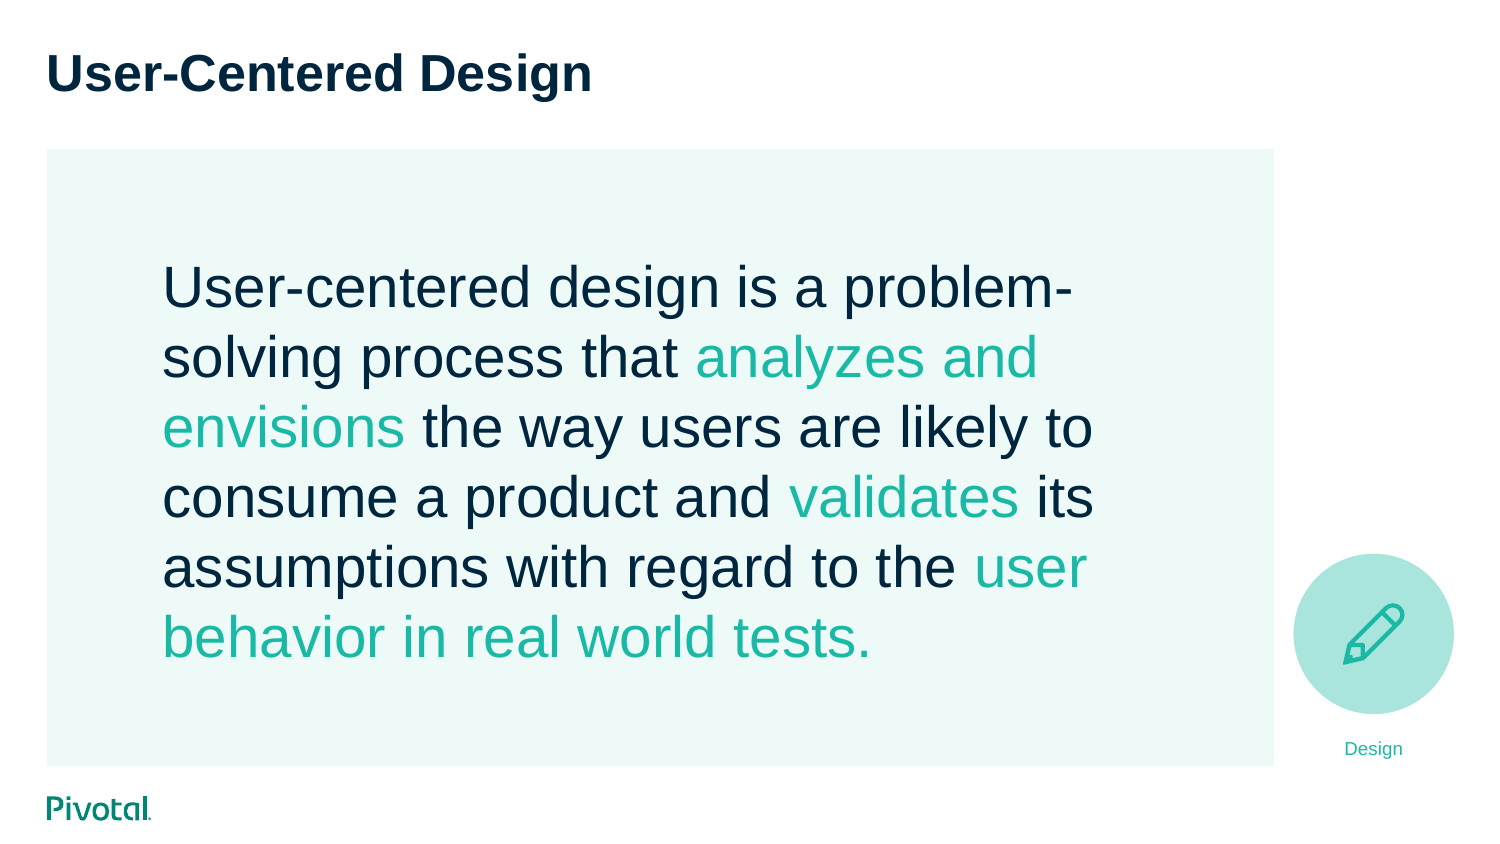

# User-Centered Design
User-centered design is a problem-solving process that analyzes and envisions the way users are likely to consume a product and validates its assumptions with regard to the user behavior in real world tests.

Design